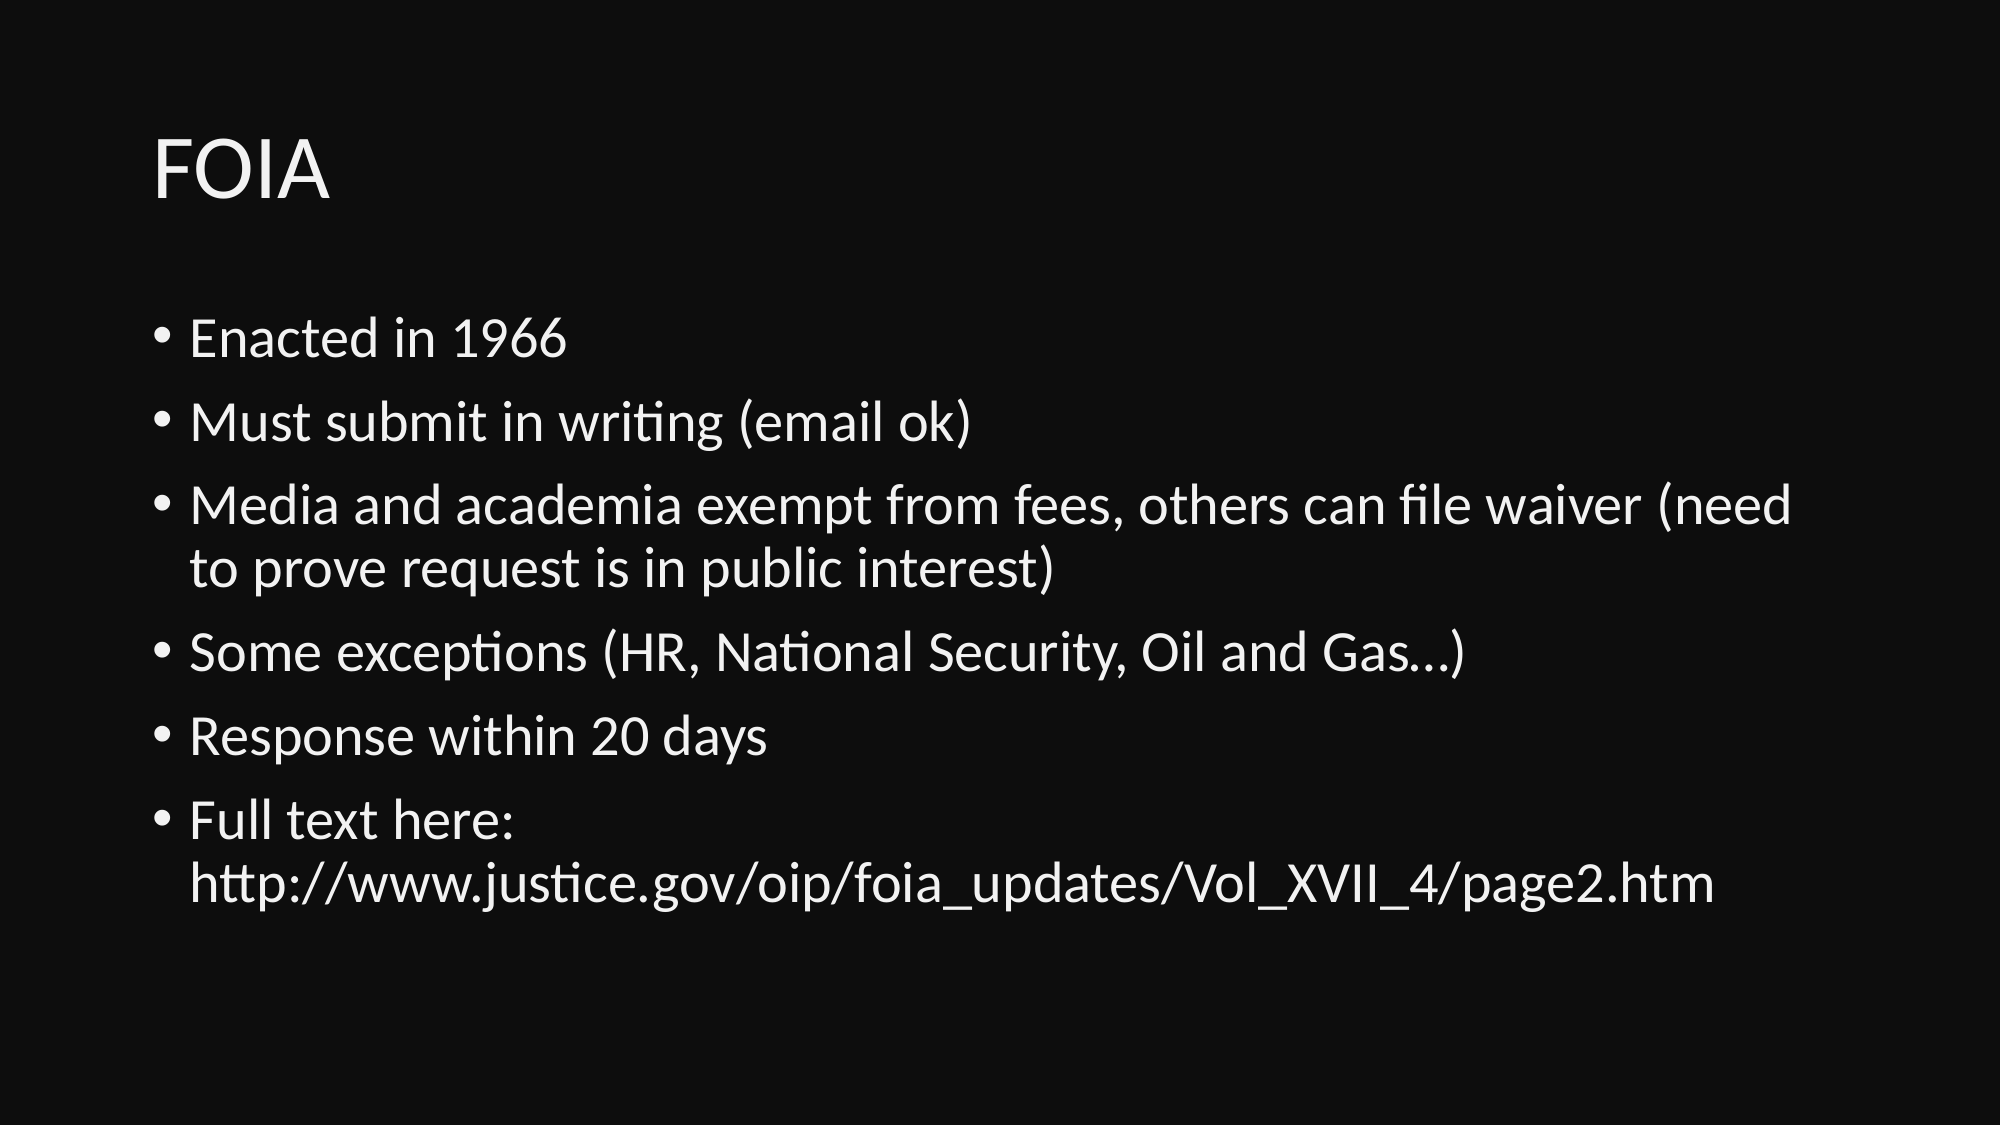

# FOIA
Enacted in 1966
Must submit in writing (email ok)
Media and academia exempt from fees, others can file waiver (need to prove request is in public interest)
Some exceptions (HR, National Security, Oil and Gas…)
Response within 20 days
Full text here: http://www.justice.gov/oip/foia_updates/Vol_XVII_4/page2.htm